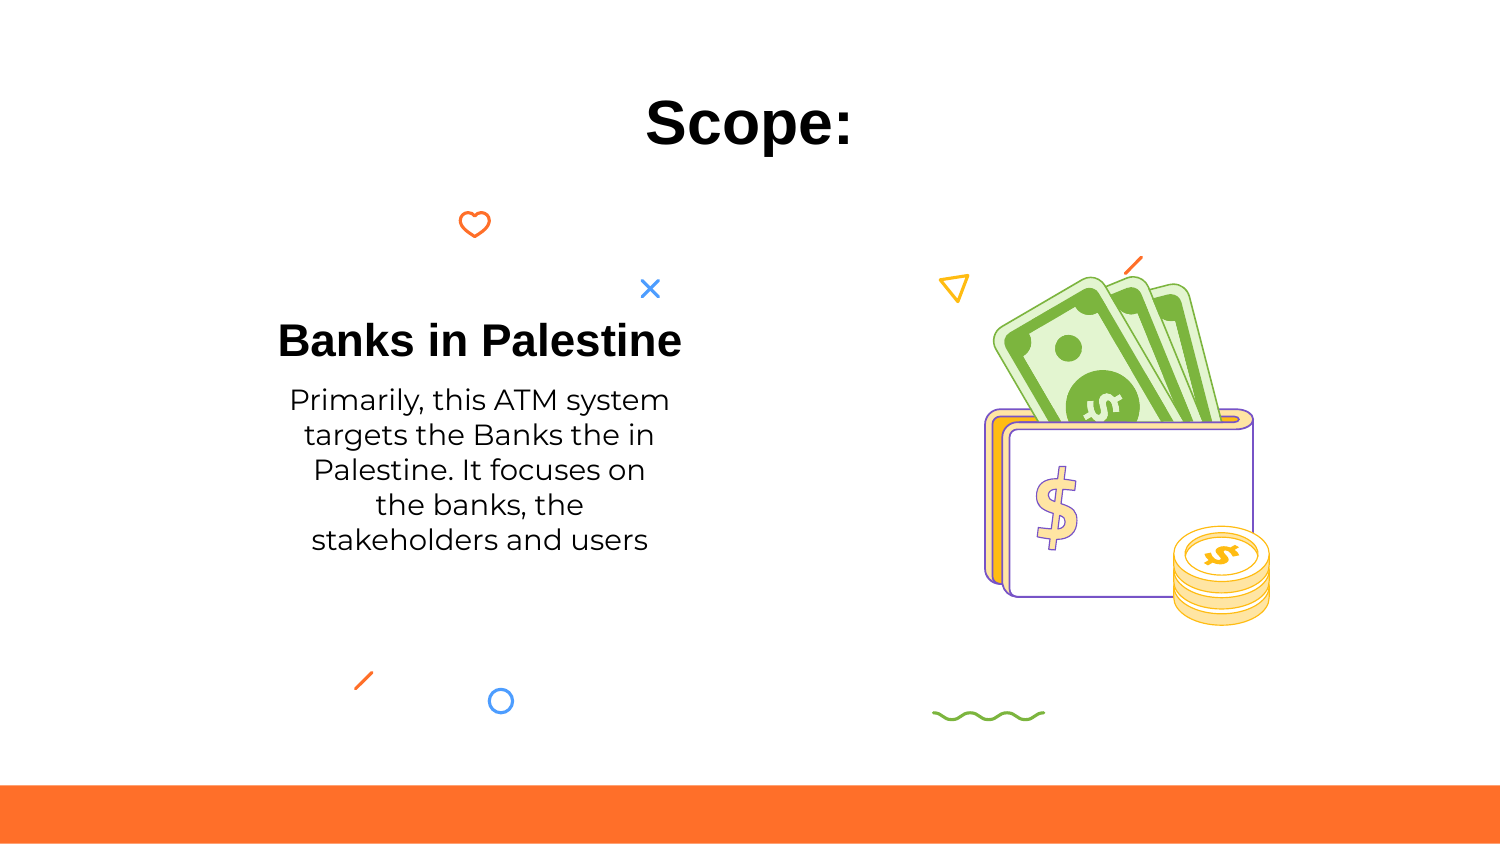

# Scope:

Banks in Palestine
Primarily, this ATM system targets the Banks the in Palestine. It focuses on the banks, the stakeholders and users